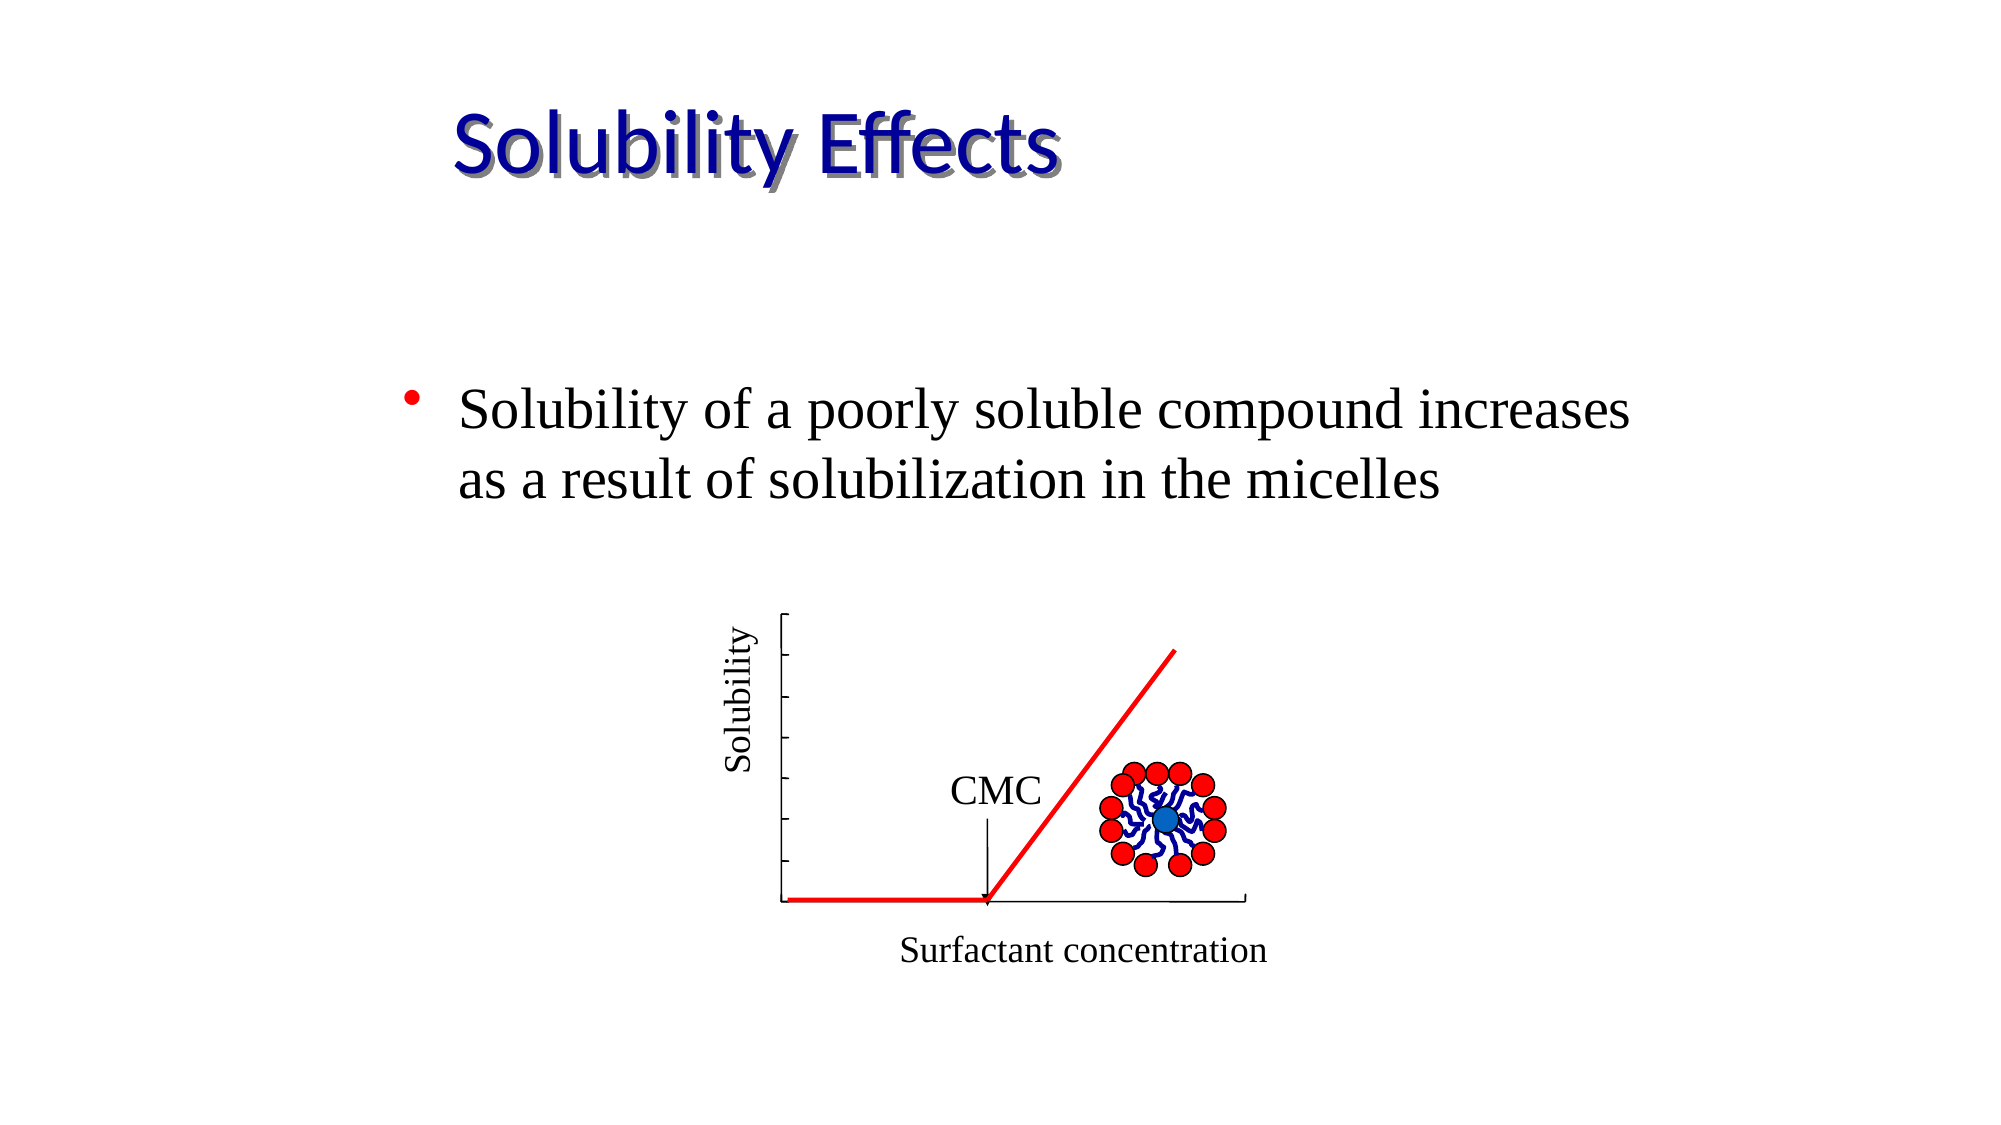

# Solubility Effects
Solubility of a poorly soluble compound increases as a result of solubilization in the micelles
14
Solubility

12

10

8

CMC

6

4

2

0

0
Surfactant concentration
1